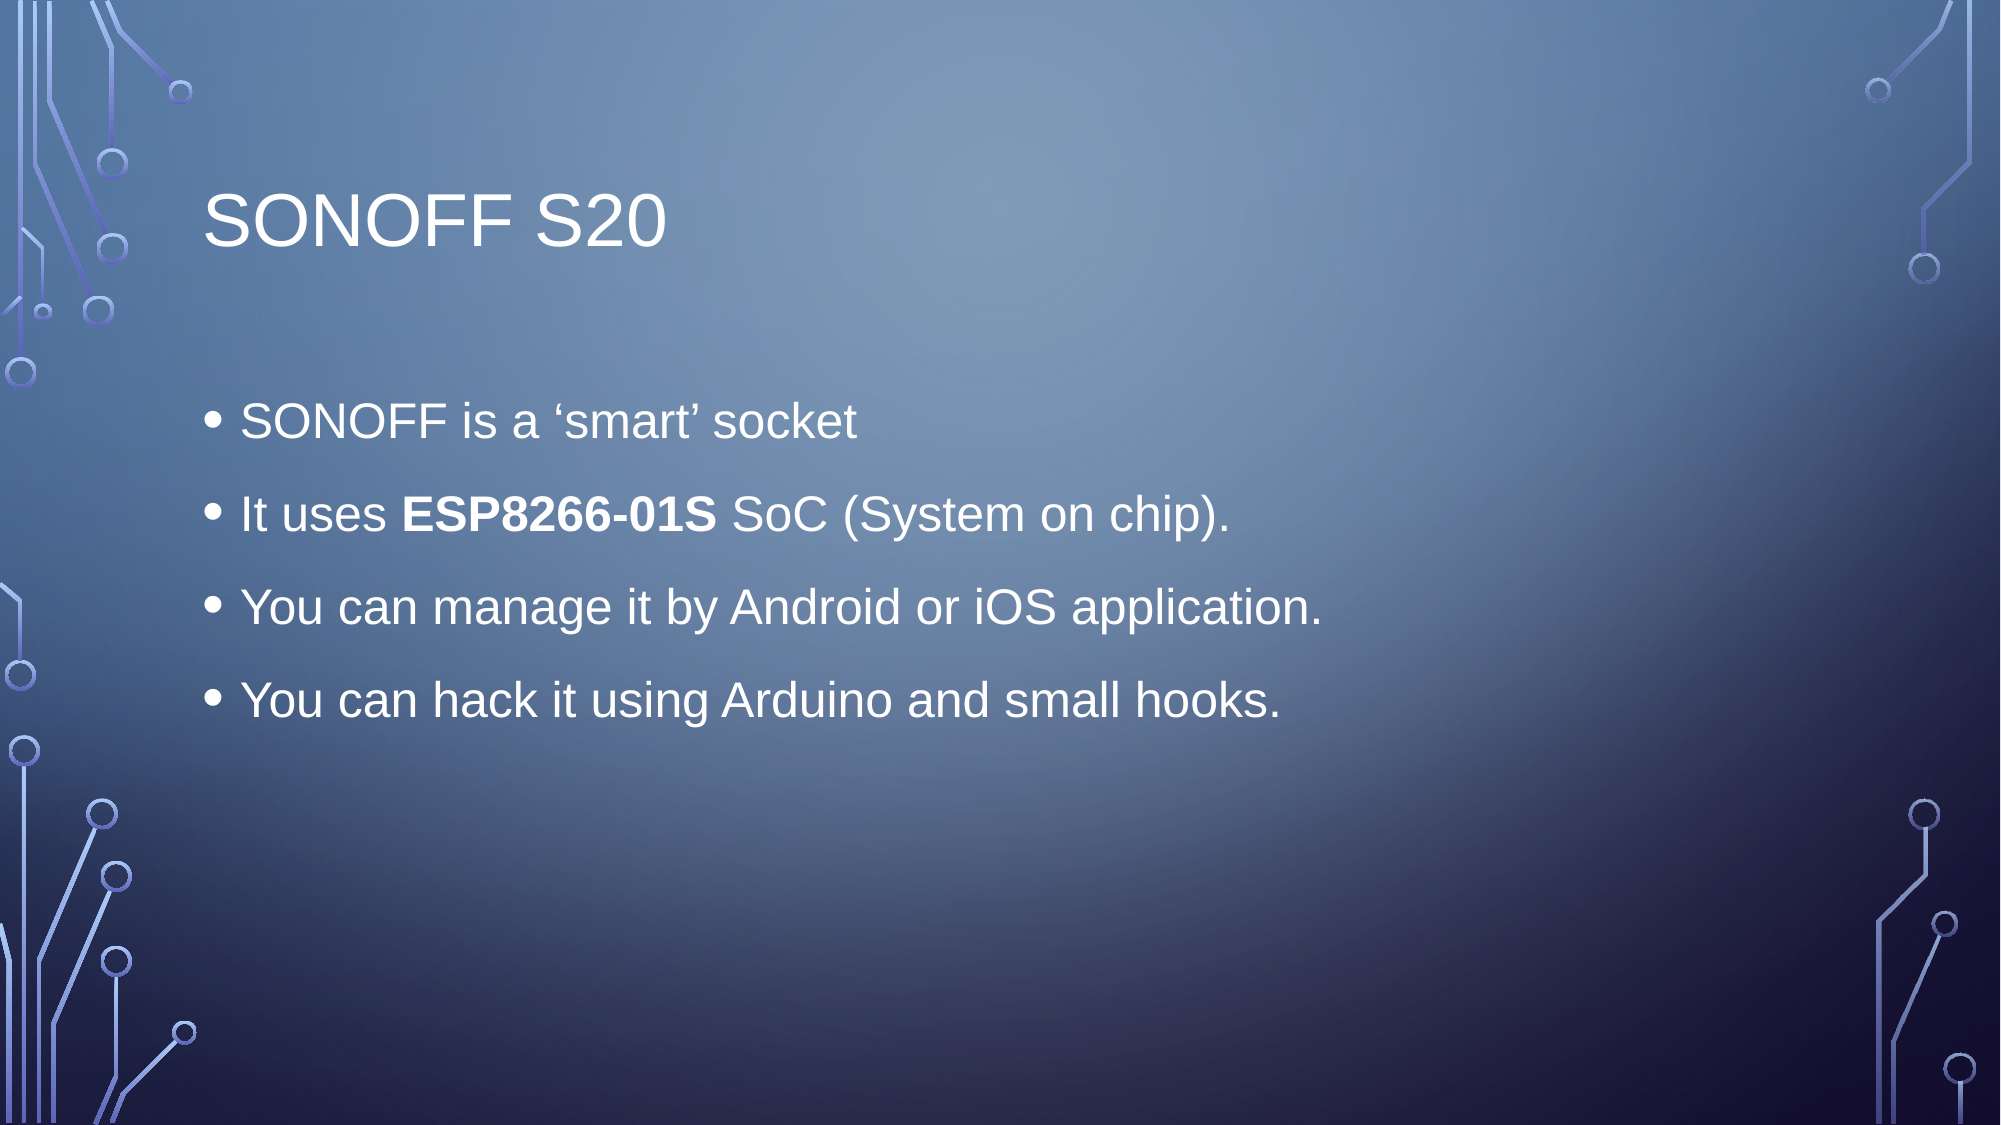

# Sonoff S20
SONOFF is a ‘smart’ socket
It uses ESP8266-01S SoC (System on chip).
You can manage it by Android or iOS application.
You can hack it using Arduino and small hooks.